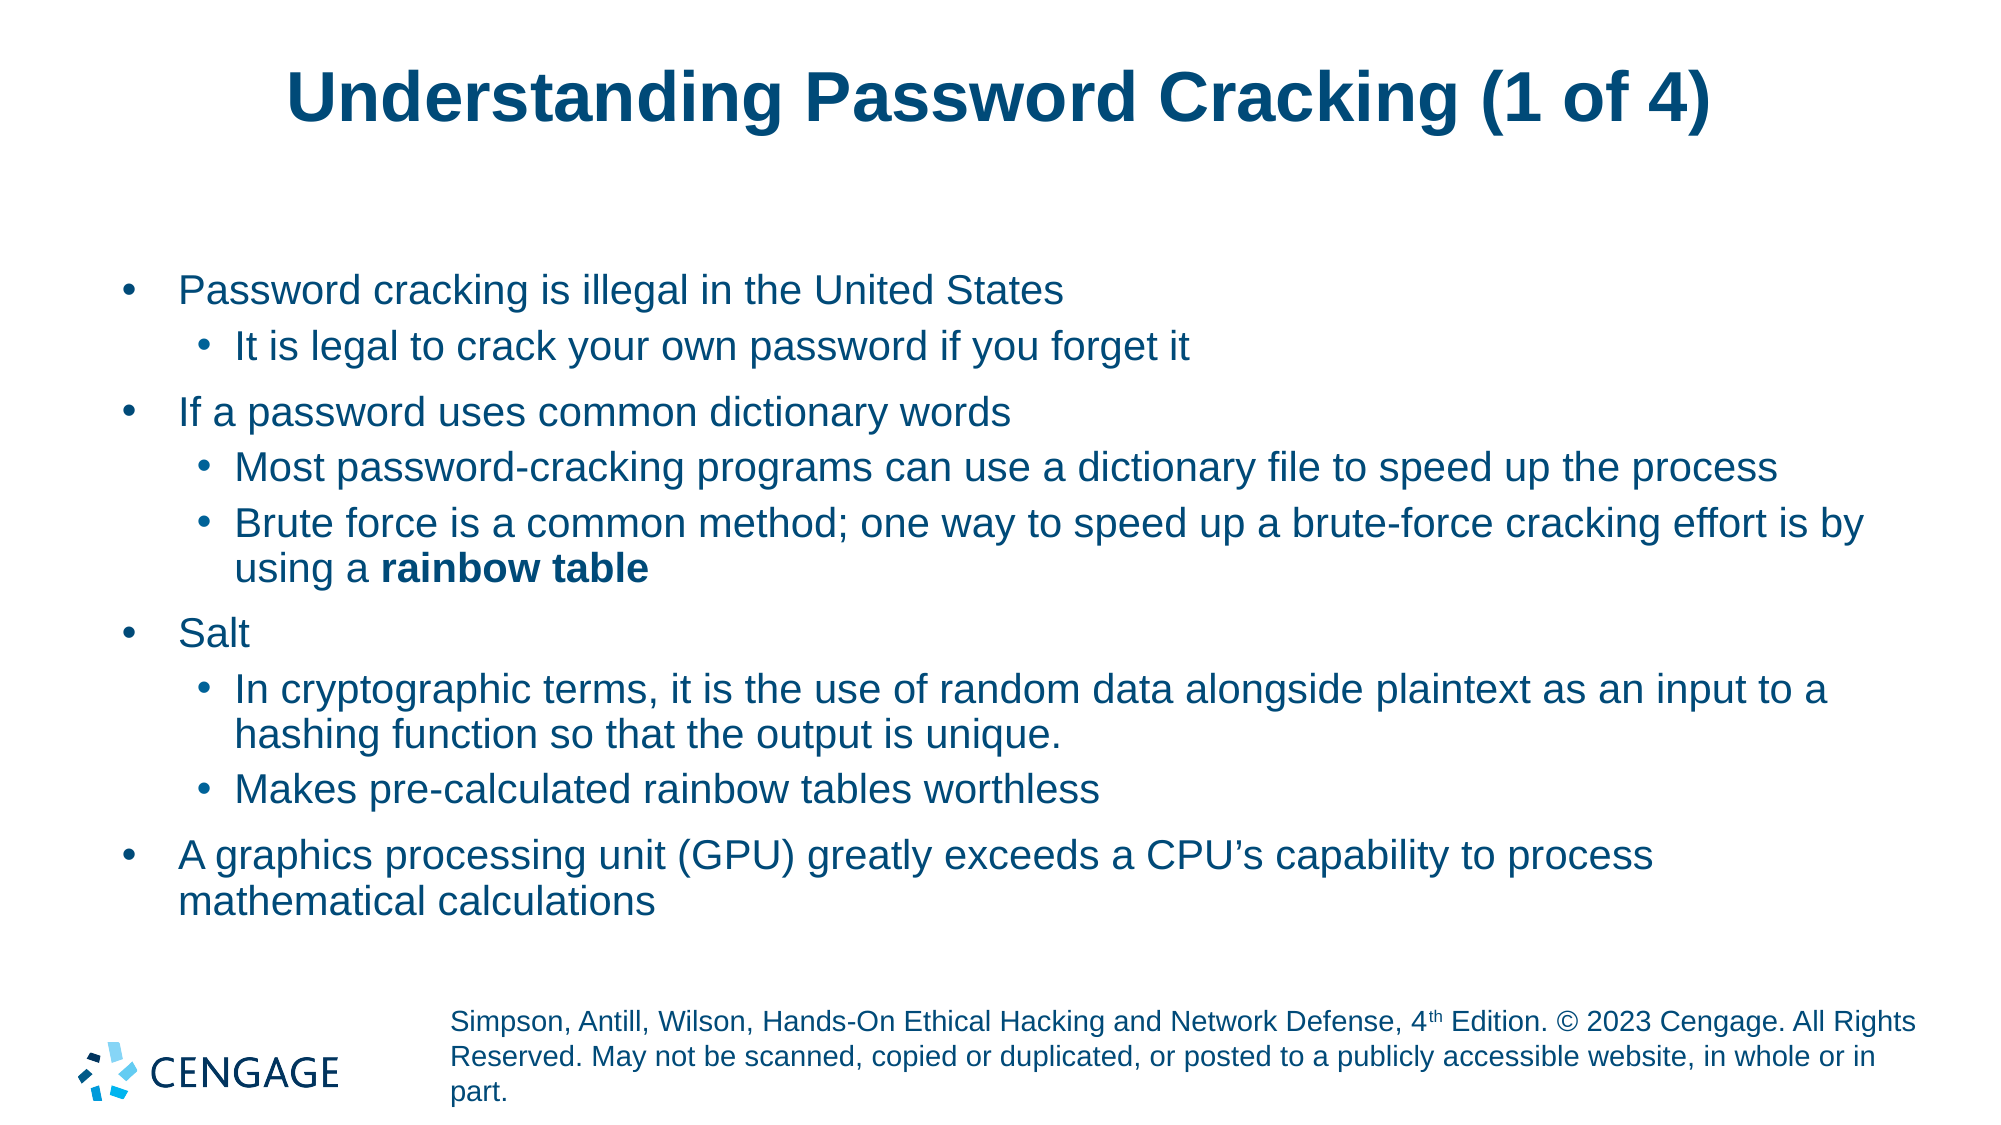

# Understanding Password Cracking (1 of 4)
Password cracking is illegal in the United States
It is legal to crack your own password if you forget it
If a password uses common dictionary words
Most password-cracking programs can use a dictionary file to speed up the process
Brute force is a common method; one way to speed up a brute-force cracking effort is by using a rainbow table
Salt
In cryptographic terms, it is the use of random data alongside plaintext as an input to a hashing function so that the output is unique.
Makes pre-calculated rainbow tables worthless
A graphics processing unit (GPU) greatly exceeds a CPU’s capability to process mathematical calculations